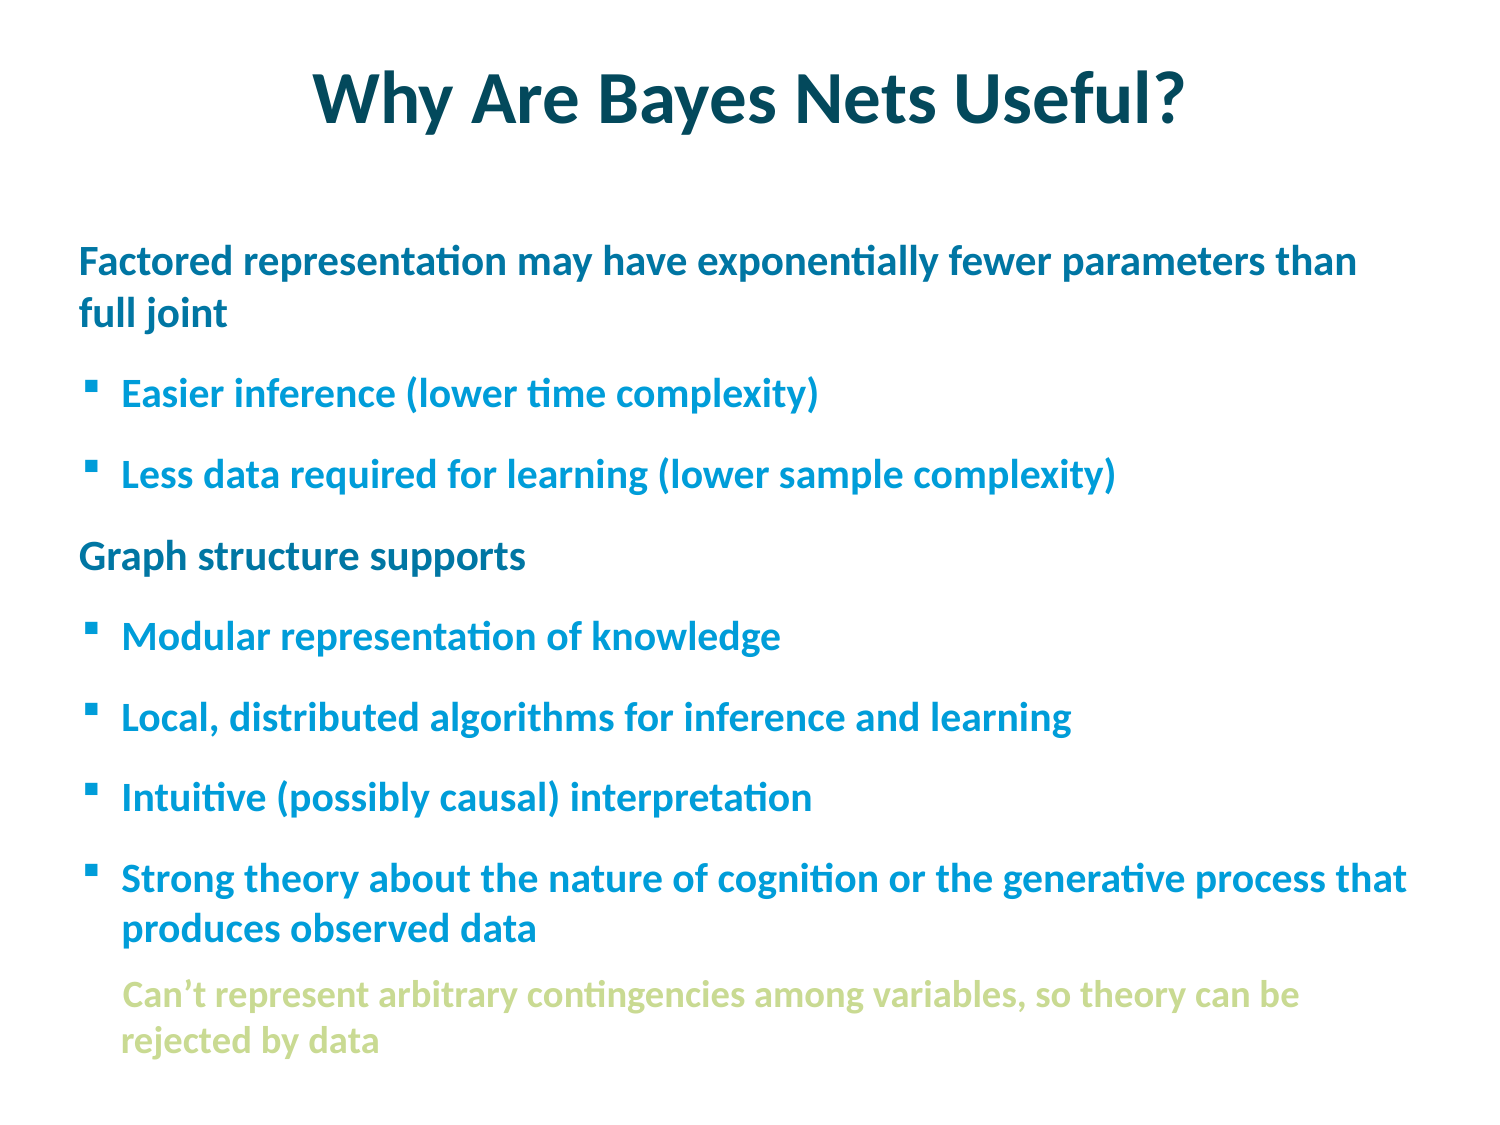

# Why Are Bayes Nets Useful?
Factored representation may have exponentially fewer parameters than full joint
Easier inference (lower time complexity)
Less data required for learning (lower sample complexity)
Graph structure supports
Modular representation of knowledge
Local, distributed algorithms for inference and learning
Intuitive (possibly causal) interpretation
Strong theory about the nature of cognition or the generative process that produces observed data
Can’t represent arbitrary contingencies among variables, so theory can be rejected by data